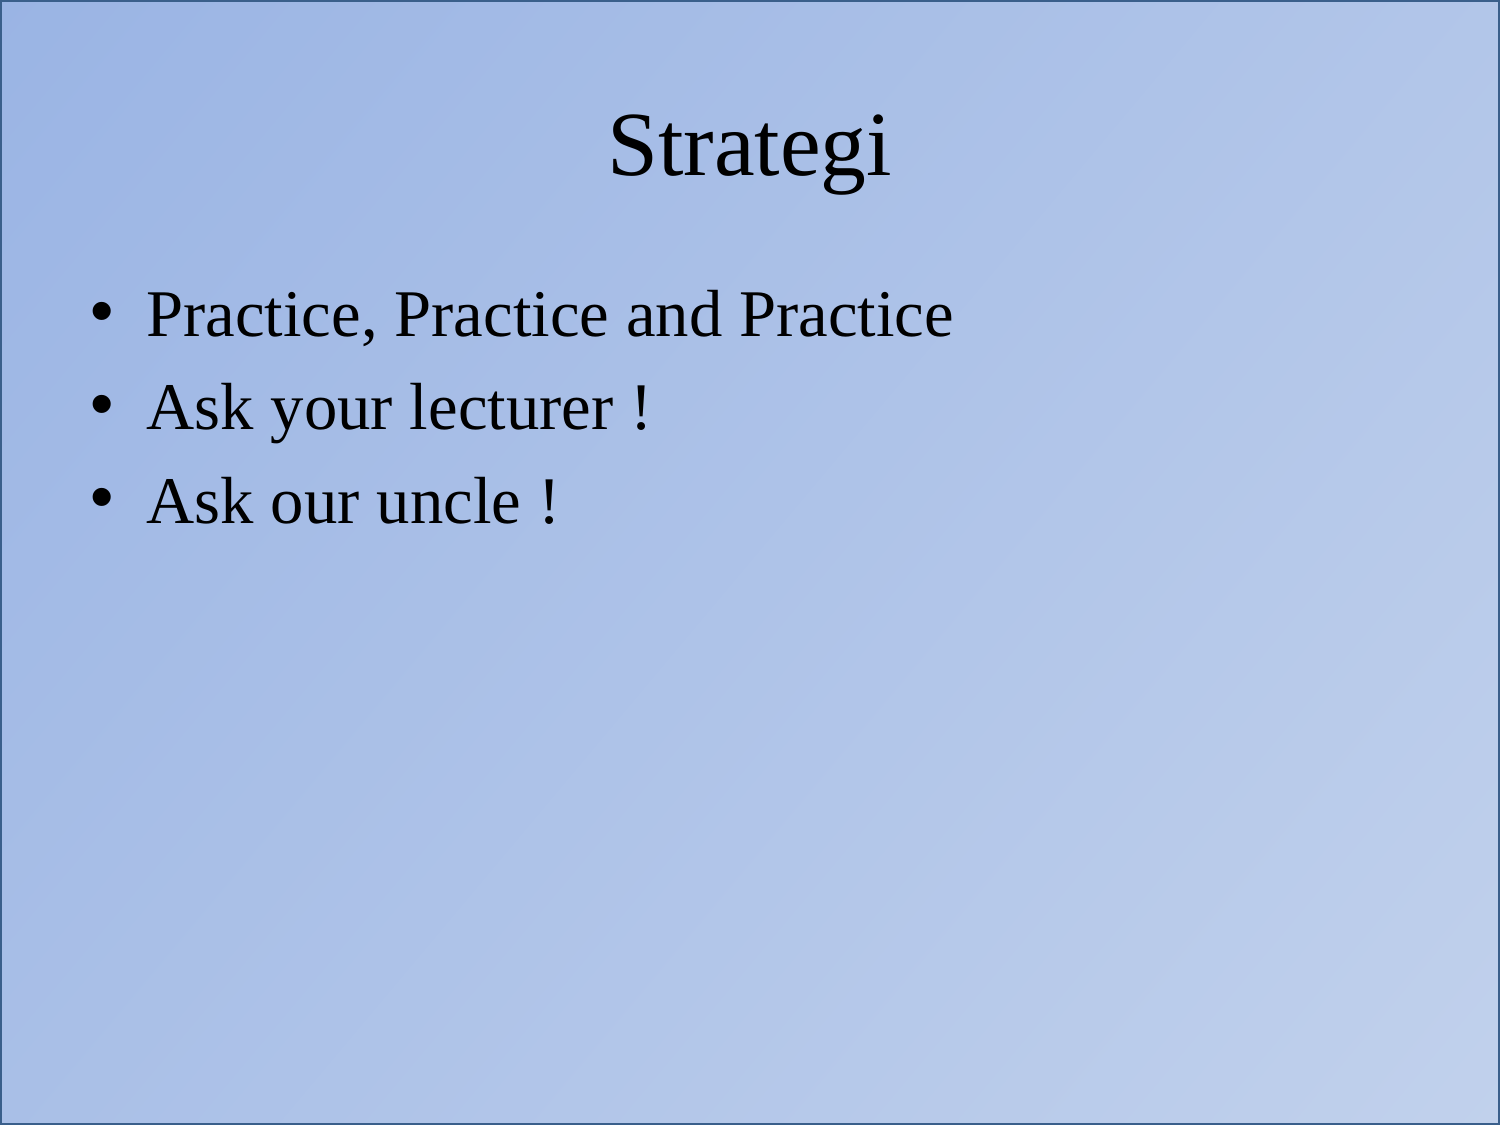

# Strategi
Practice, Practice and Practice
Ask your lecturer !
Ask our uncle !